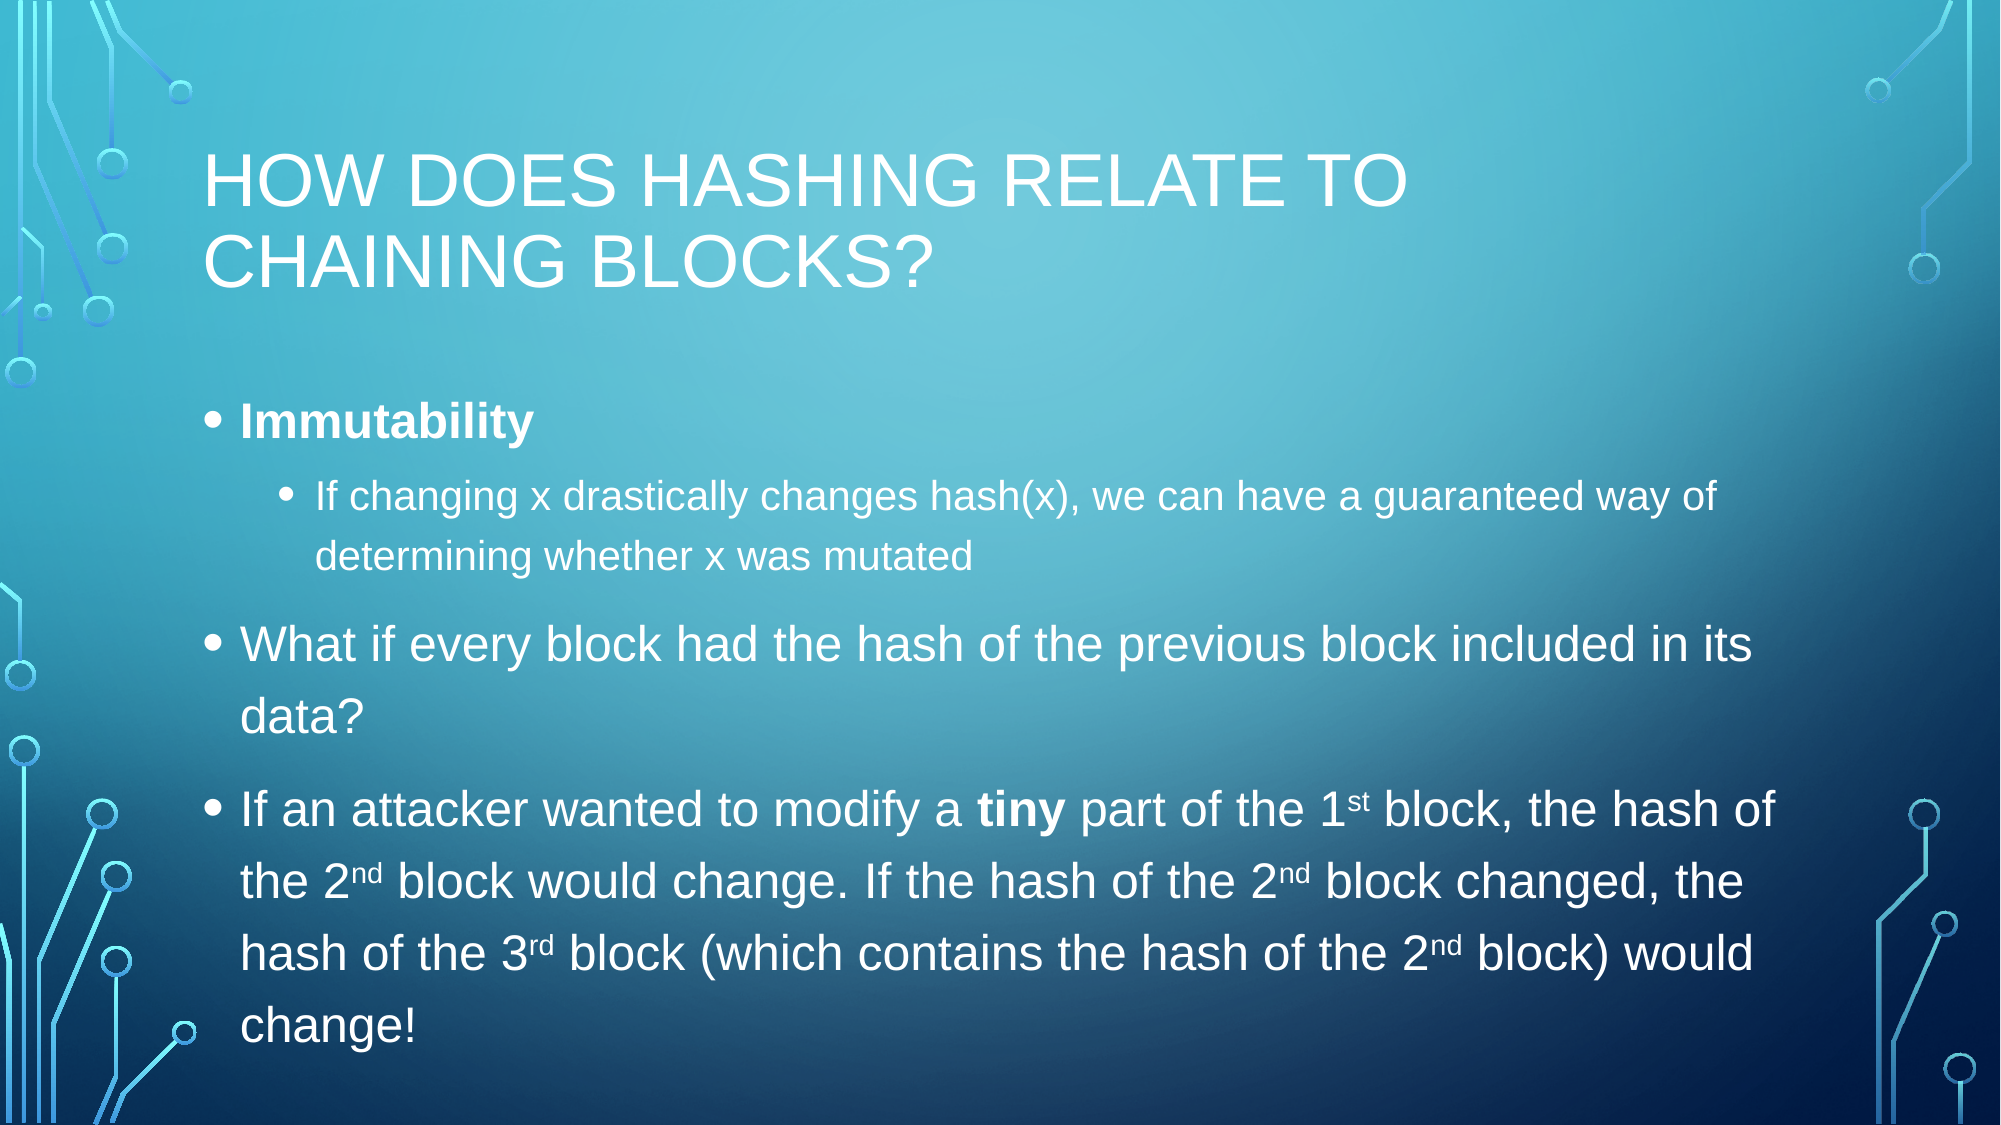

# How does hashing relate to chaining blocks?
Immutability
If changing x drastically changes hash(x), we can have a guaranteed way of determining whether x was mutated
What if every block had the hash of the previous block included in its data?
If an attacker wanted to modify a tiny part of the 1st block, the hash of the 2nd block would change. If the hash of the 2nd block changed, the hash of the 3rd block (which contains the hash of the 2nd block) would change!